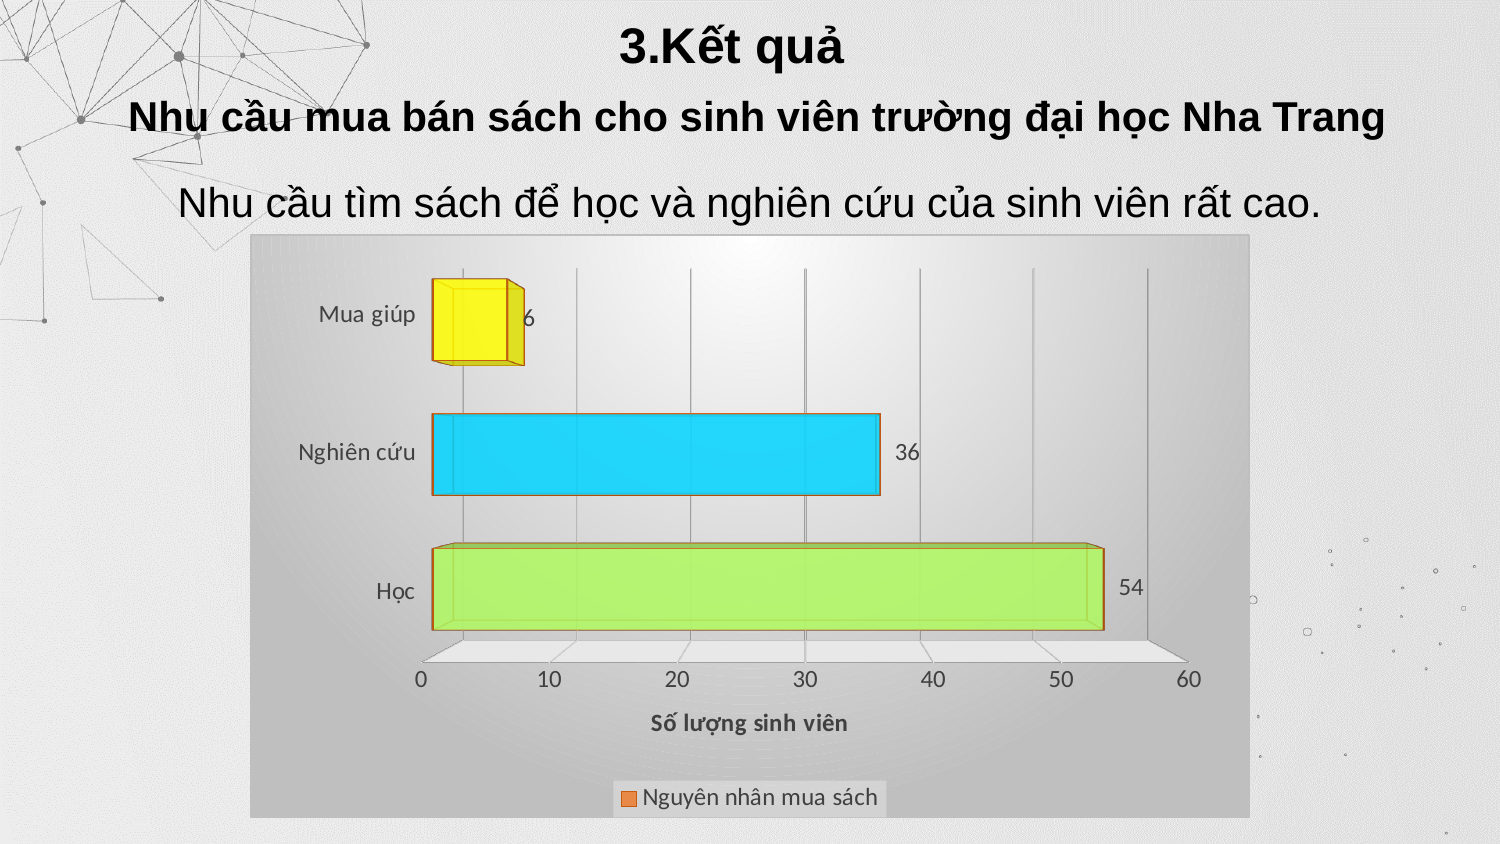

3.Kết quả
Nhu cầu mua bán sách cho sinh viên trường đại học Nha Trang
Nhu cầu tìm sách để học và nghiên cứu của sinh viên rất cao.

[unsupported chart]